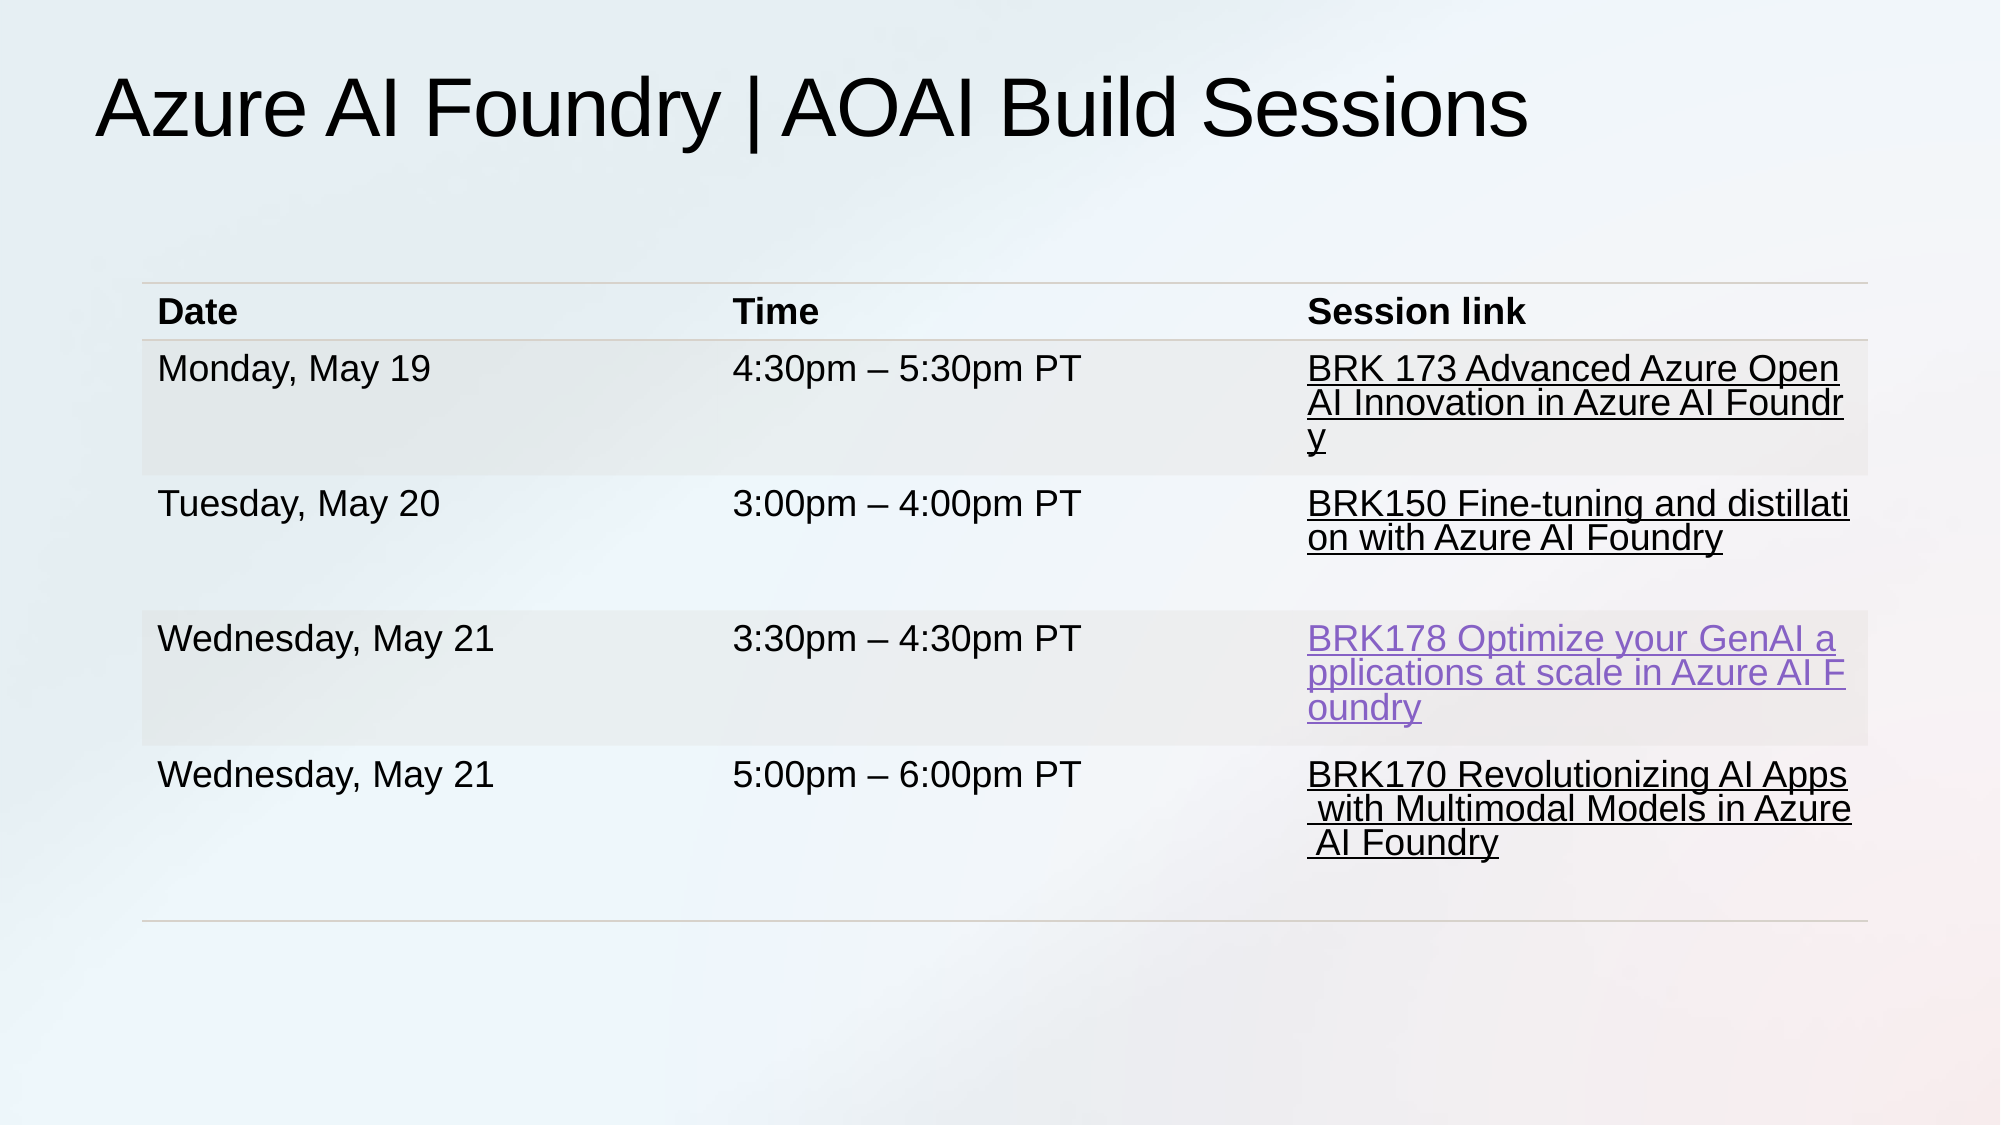

Azure AI Foundry | AOAI Build Sessions
| Date | Time | Session link |
| --- | --- | --- |
| Monday, May 19 | 4:30pm – 5:30pm PT | BRK 173 Advanced Azure OpenAI Innovation in Azure AI Foundry​ |
| Tuesday, May 20 | 3:00pm – 4:00pm PT | BRK150 Fine-tuning and distillation with Azure AI Foundry​ |
| Wednesday, May 21 | 3:30pm – 4:30pm PT | BRK178 Optimize your GenAI applications at scale in Azure AI Foundry |
| Wednesday, May 21 | 5:00pm – 6:00pm PT | BRK170 Revolutionizing AI Apps with Multimodal Models in Azure AI Foundry​ |